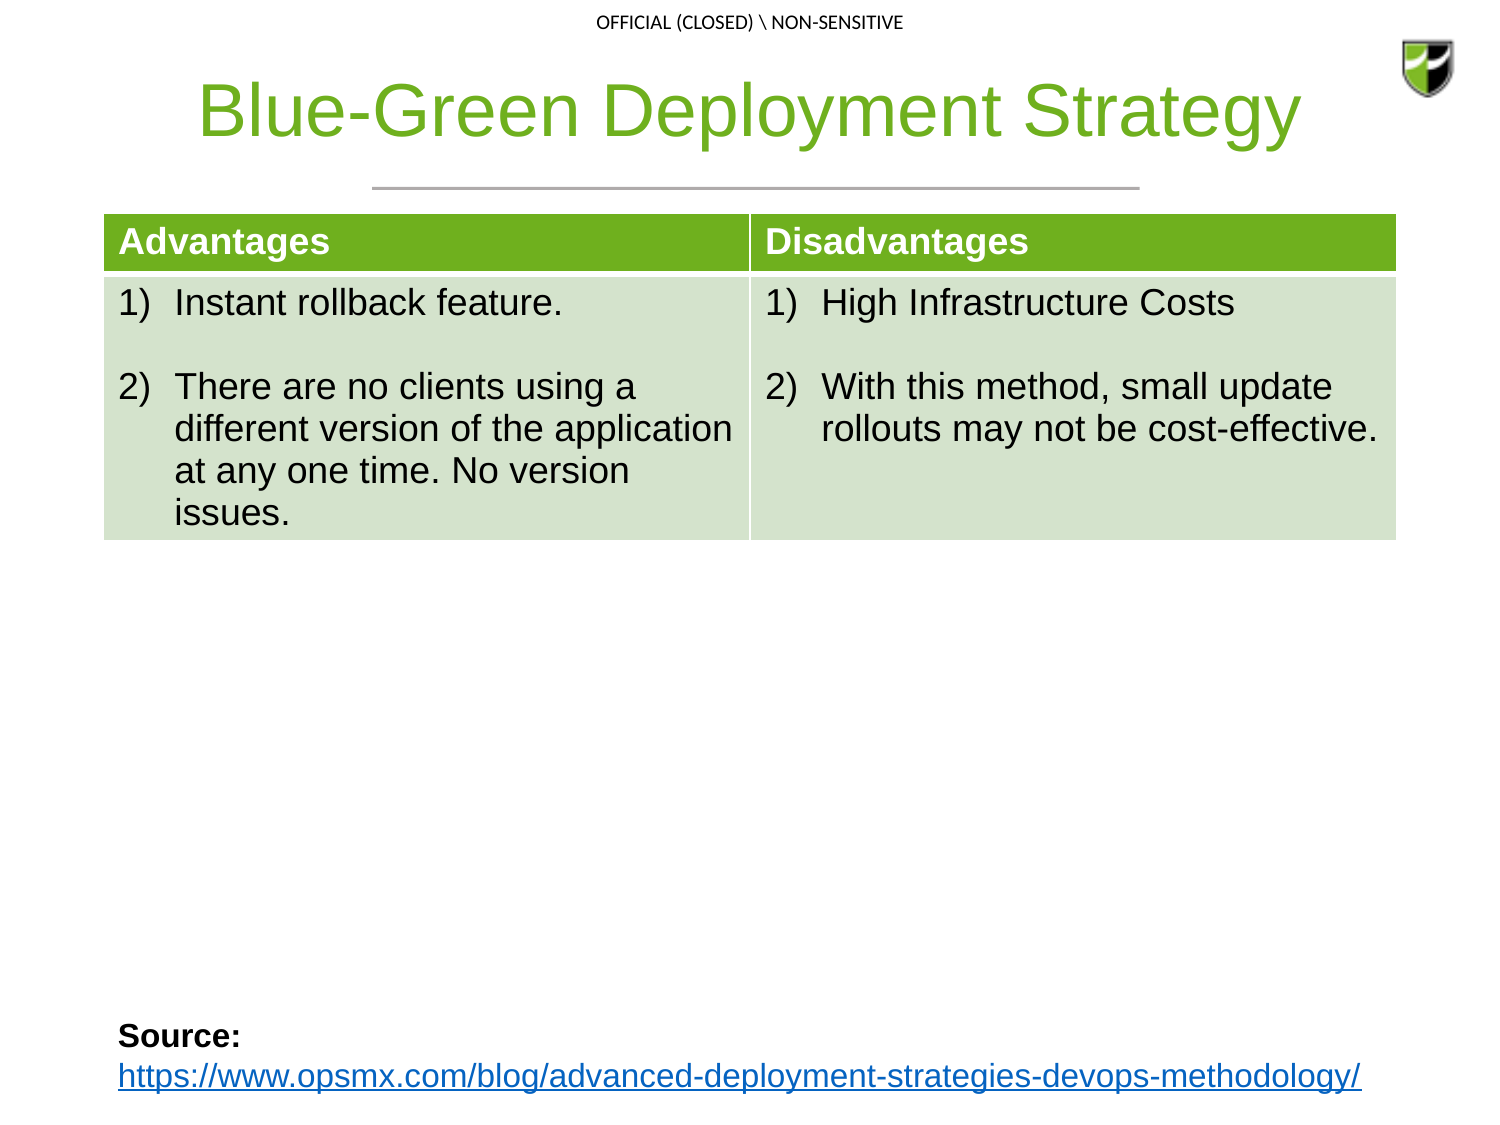

# Blue-Green Deployment Strategy
| Advantages | Disadvantages |
| --- | --- |
| Instant rollback feature. There are no clients using a different version of the application at any one time. No version issues. | High Infrastructure Costs With this method, small update rollouts may not be cost-effective. |
Source: https://www.opsmx.com/blog/advanced-deployment-strategies-devops-methodology/